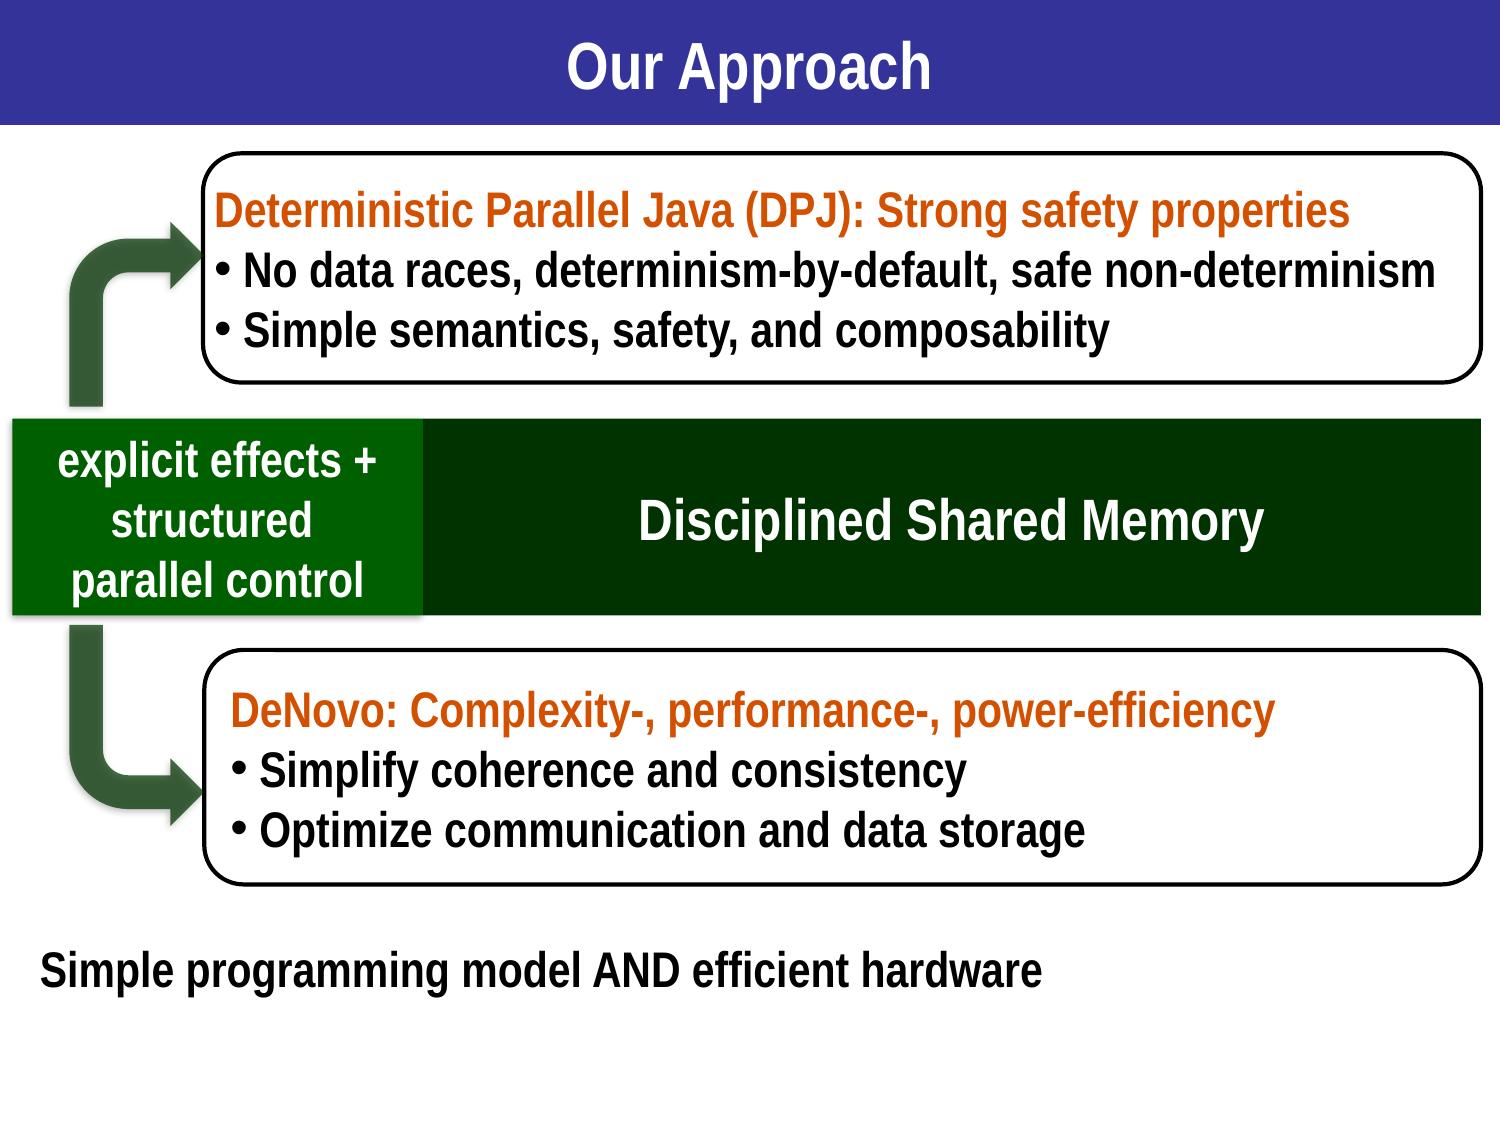

# Our Approach
Deterministic Parallel Java (DPJ): Strong safety properties
 No data races, determinism-by-default, safe non-determinism
 Simple semantics, safety, and composability

Simple programming model AND efficient hardware

explicit effects +
structured
parallel control
Disciplined Shared Memory

DeNovo: Complexity-, performance-, power-efficiency
 Simplify coherence and consistency
 Optimize communication and data storage